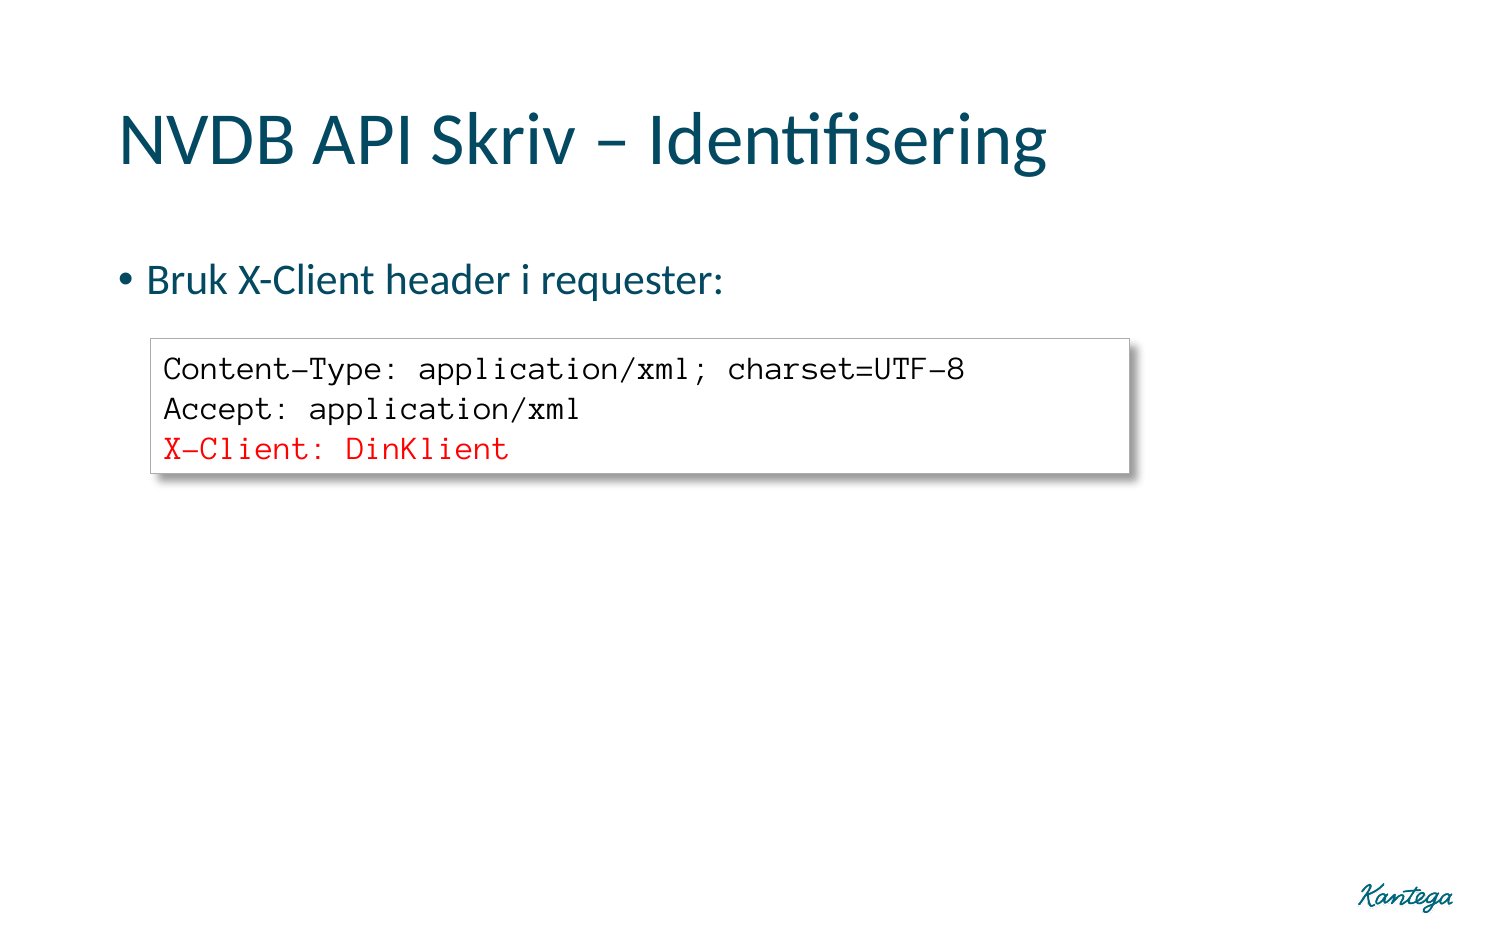

# NVDB API Skriv – Identifisering
Bruk X-Client header i requester:
Content-Type: application/xml; charset=UTF-8
Accept: application/xml
X-Client: DinKlient